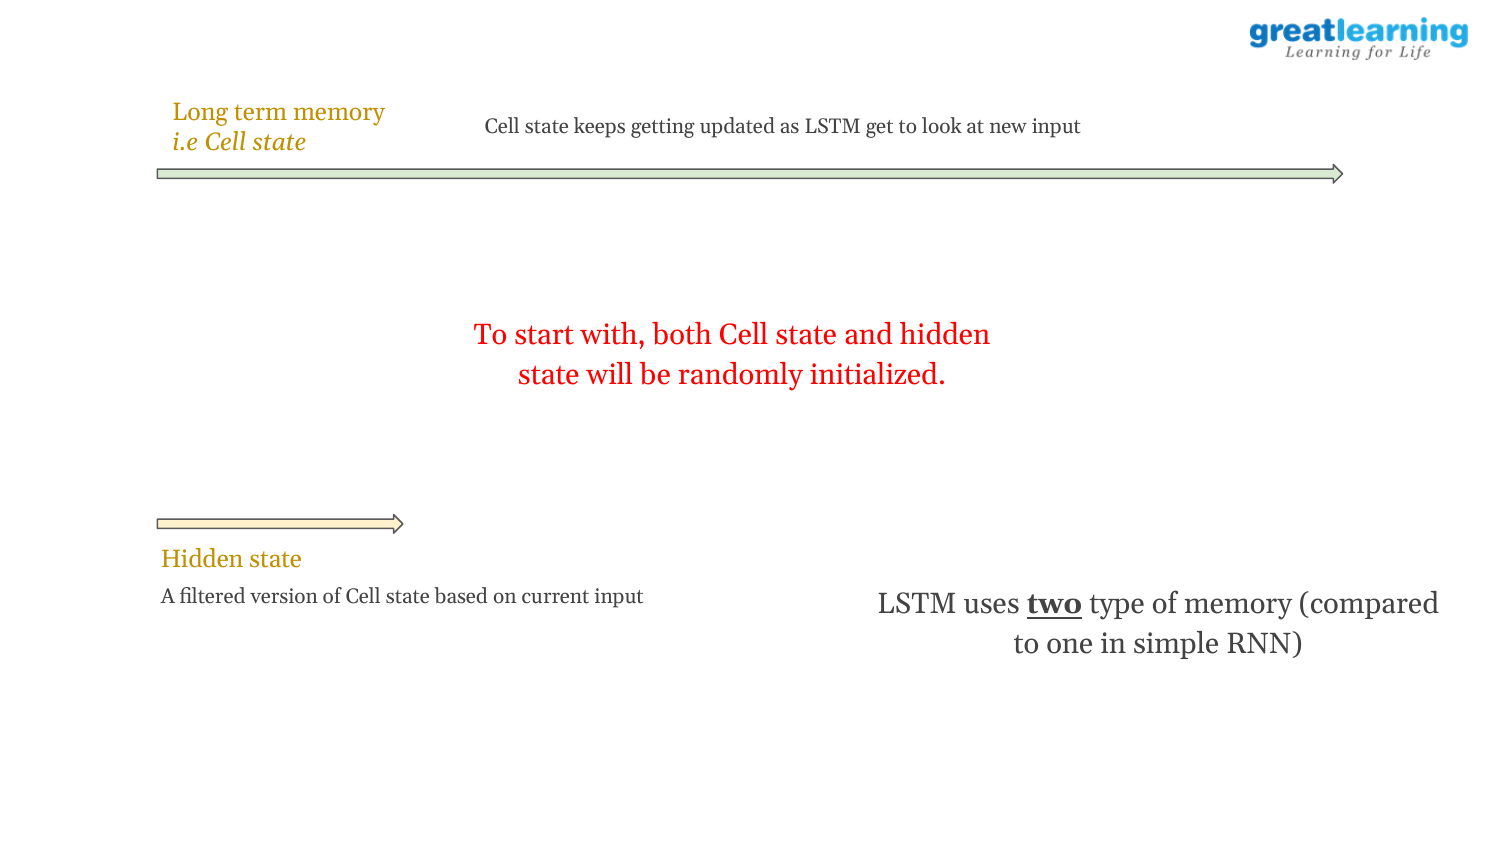

Long term memory i.e Cell state
Cell state keeps getting updated as LSTM get to look at new input

To start with, both Cell state and hidden state will be randomly initialized.

Hidden state
LSTM uses two type of memory (compared to one in simple RNN)
A filtered version of Cell state based on current input